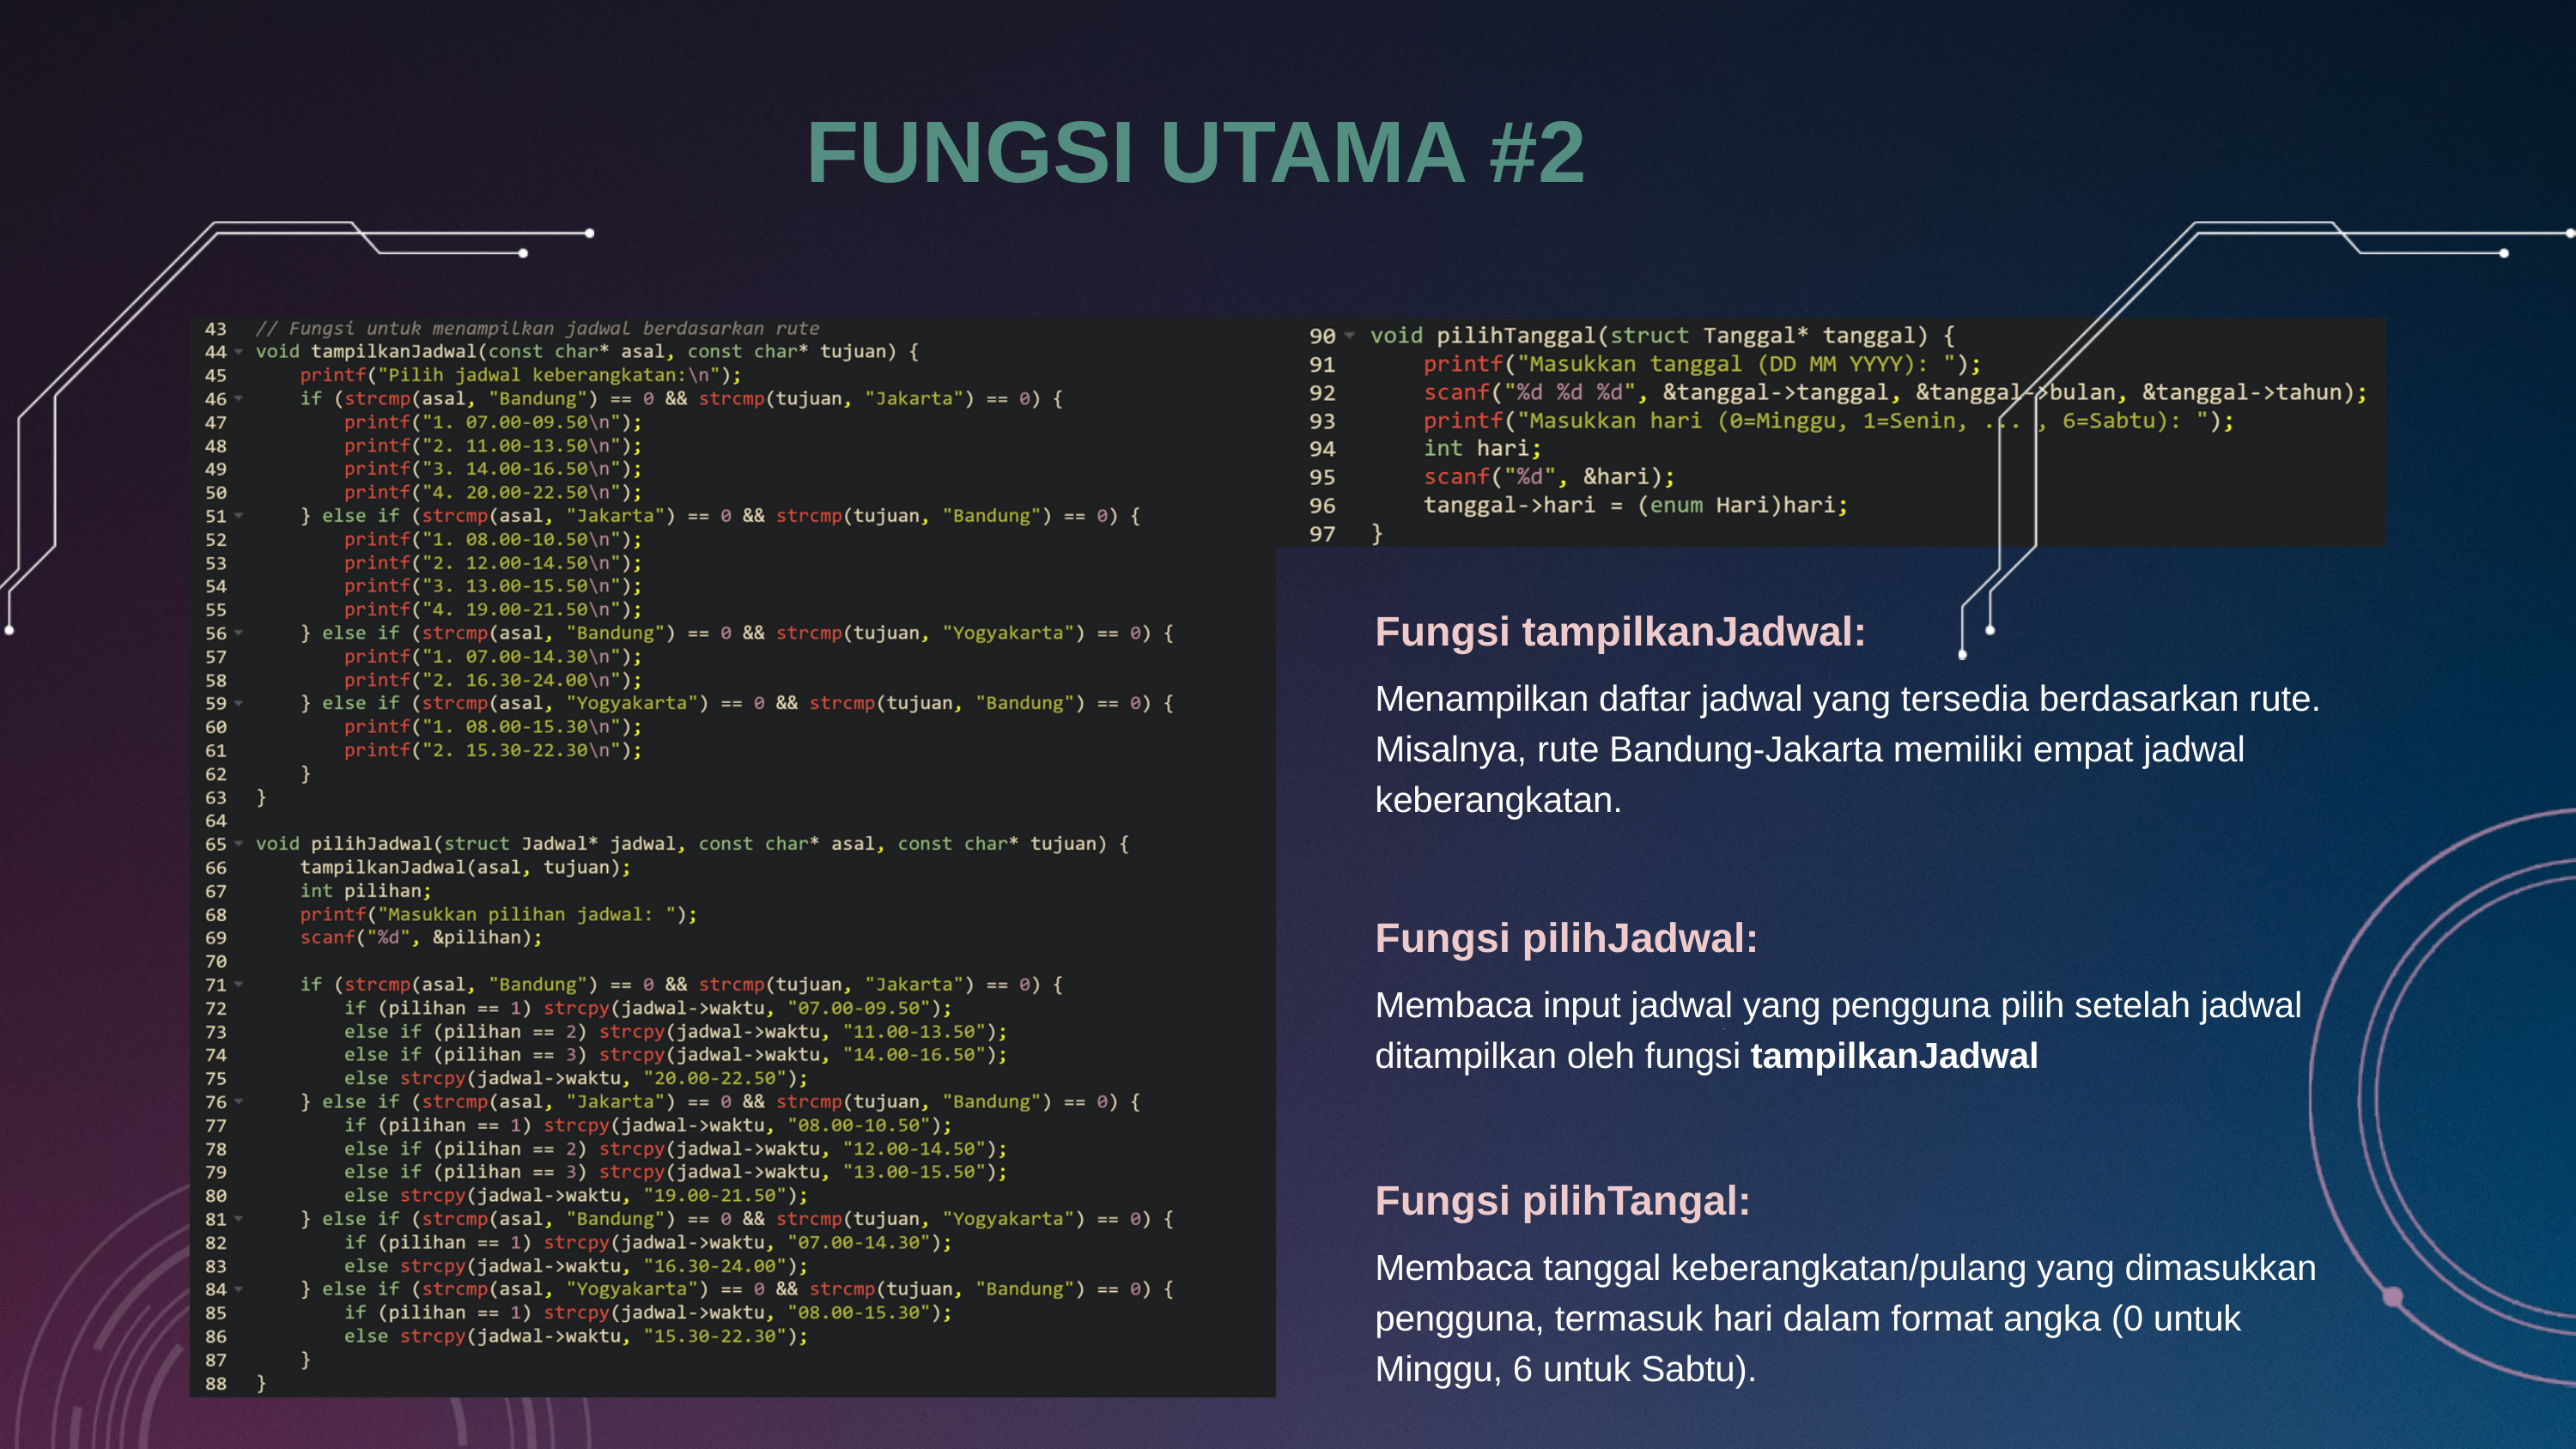

FUNGSI UTAMA #2

Fungsi tampilkanJadwal:
Menampilkan daftar jadwal yang tersedia berdasarkan rute. Misalnya, rute Bandung-Jakarta memiliki empat jadwal keberangkatan.

Fungsi pilihJadwal:
Membaca input jadwal yang pengguna pilih setelah jadwal ditampilkan oleh fungsi tampilkanJadwal

Fungsi pilihTangal:
Membaca tanggal keberangkatan/pulang yang dimasukkan pengguna, termasuk hari dalam format angka (0 untuk Minggu, 6 untuk Sabtu).